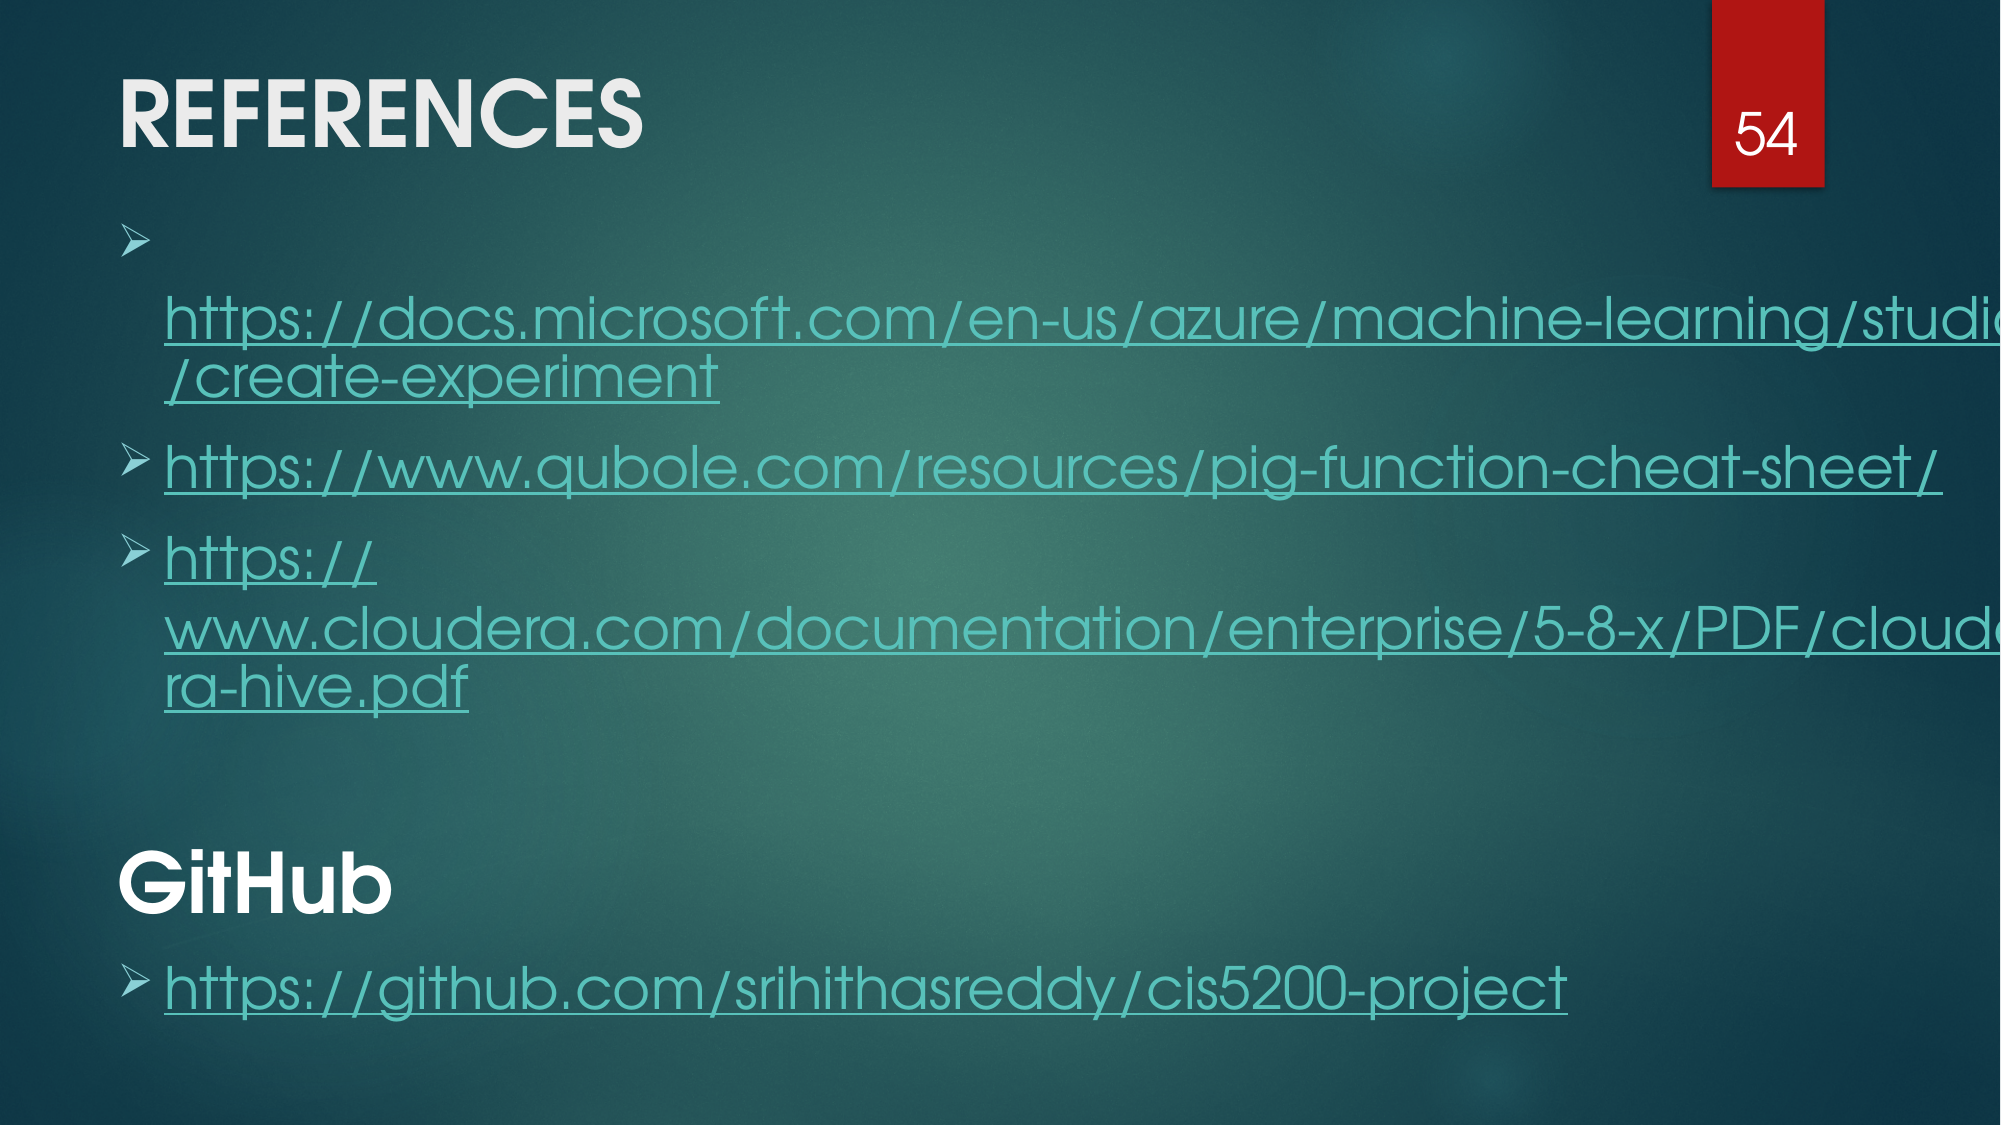

# REFERENCES
54
 https://docs.microsoft.com/en-us/azure/machine-learning/studio/create-experiment
https://www.qubole.com/resources/pig-function-cheat-sheet/
https://www.cloudera.com/documentation/enterprise/5-8-x/PDF/cloudera-hive.pdf

GitHub
https://github.com/srihithasreddy/cis5200-project